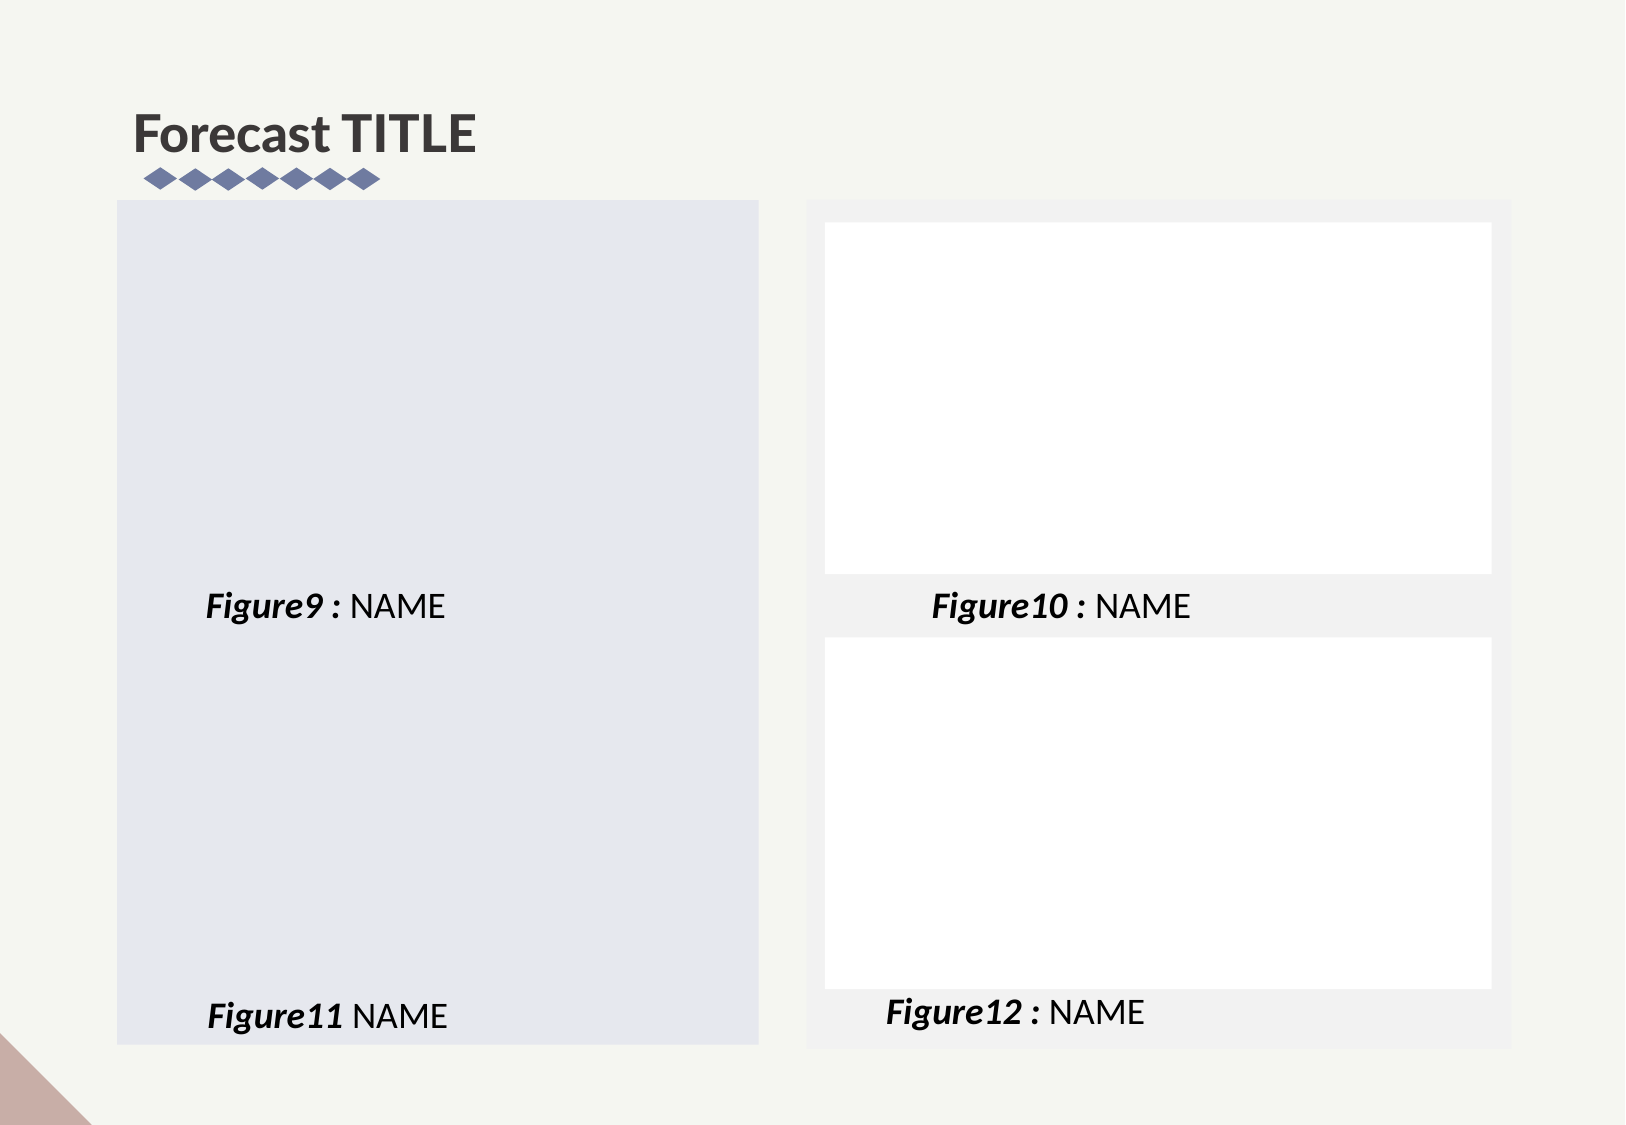

# Forecast TITLE

Figure9 : NAME
Figure10 : NAME

Figure12 : NAME
Figure11 NAME